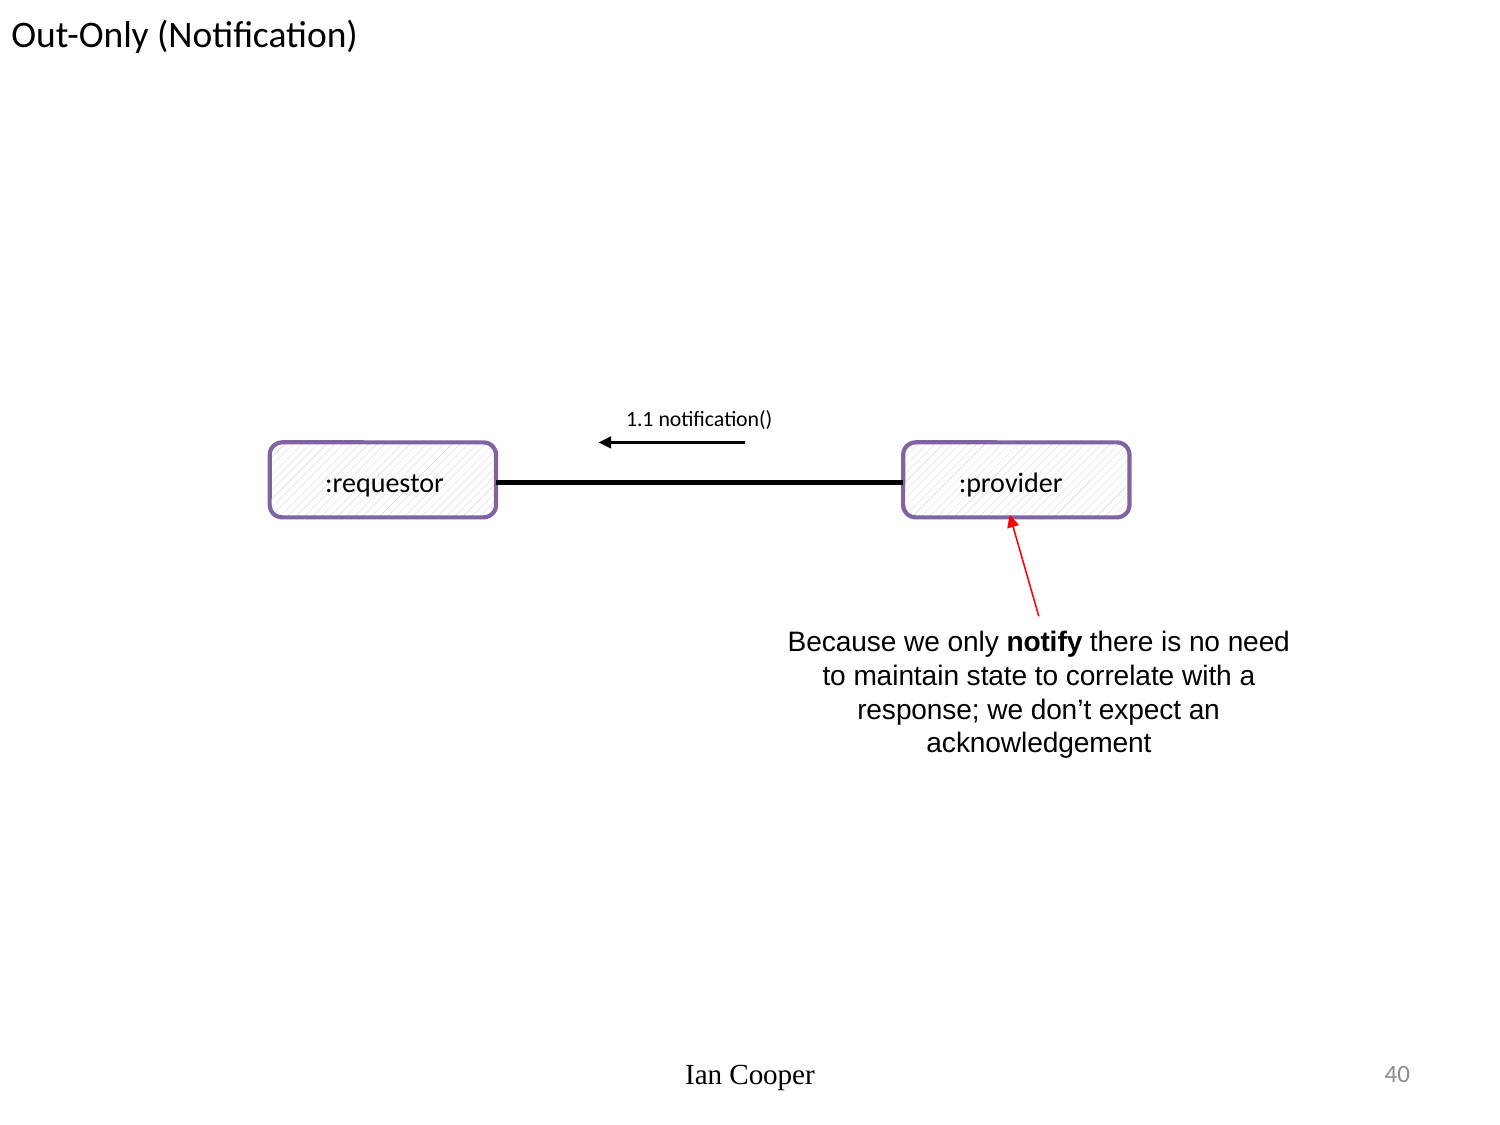

Out-Only (Notification)
1.1 notification()

:provider
:requestor
Because we only notify there is no need to maintain state to correlate with a response; we don’t expect an acknowledgement
Ian Cooper
40